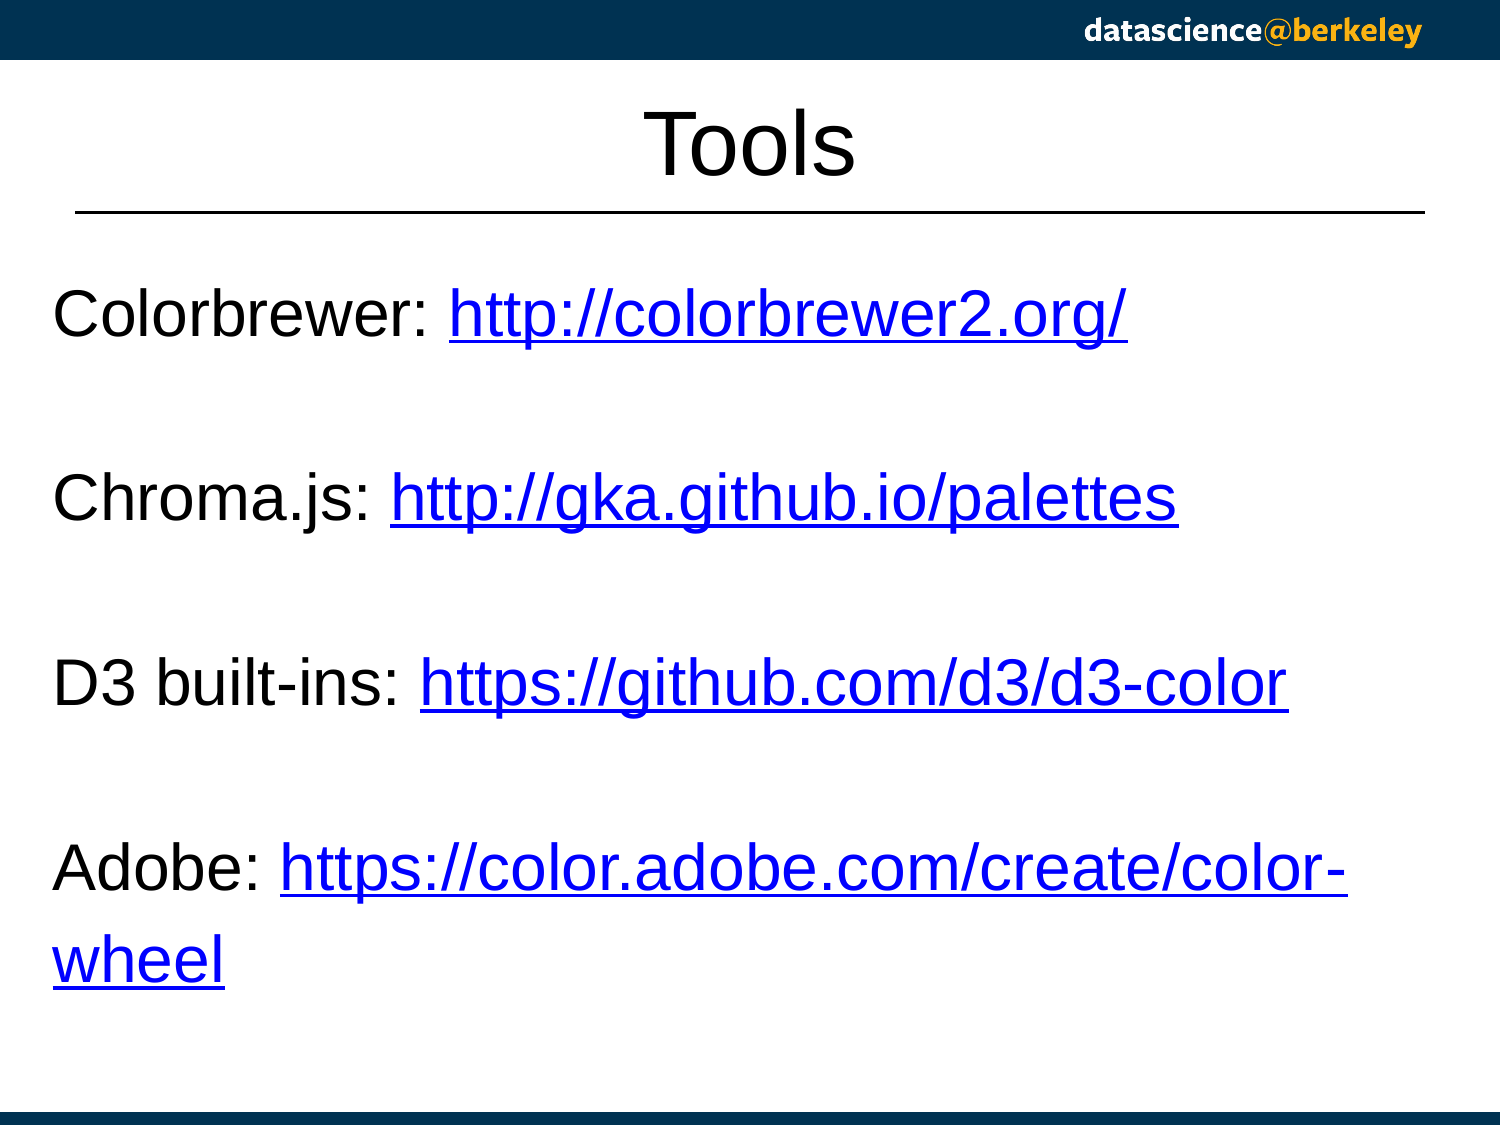

# Tools
Colorbrewer: http://colorbrewer2.org/​

Chroma.js: http://gka.github.io/palettes​
​
D3 built-ins: https://github.com/d3/d3-color​

Adobe: https://color.adobe.com/create/color-
wheel